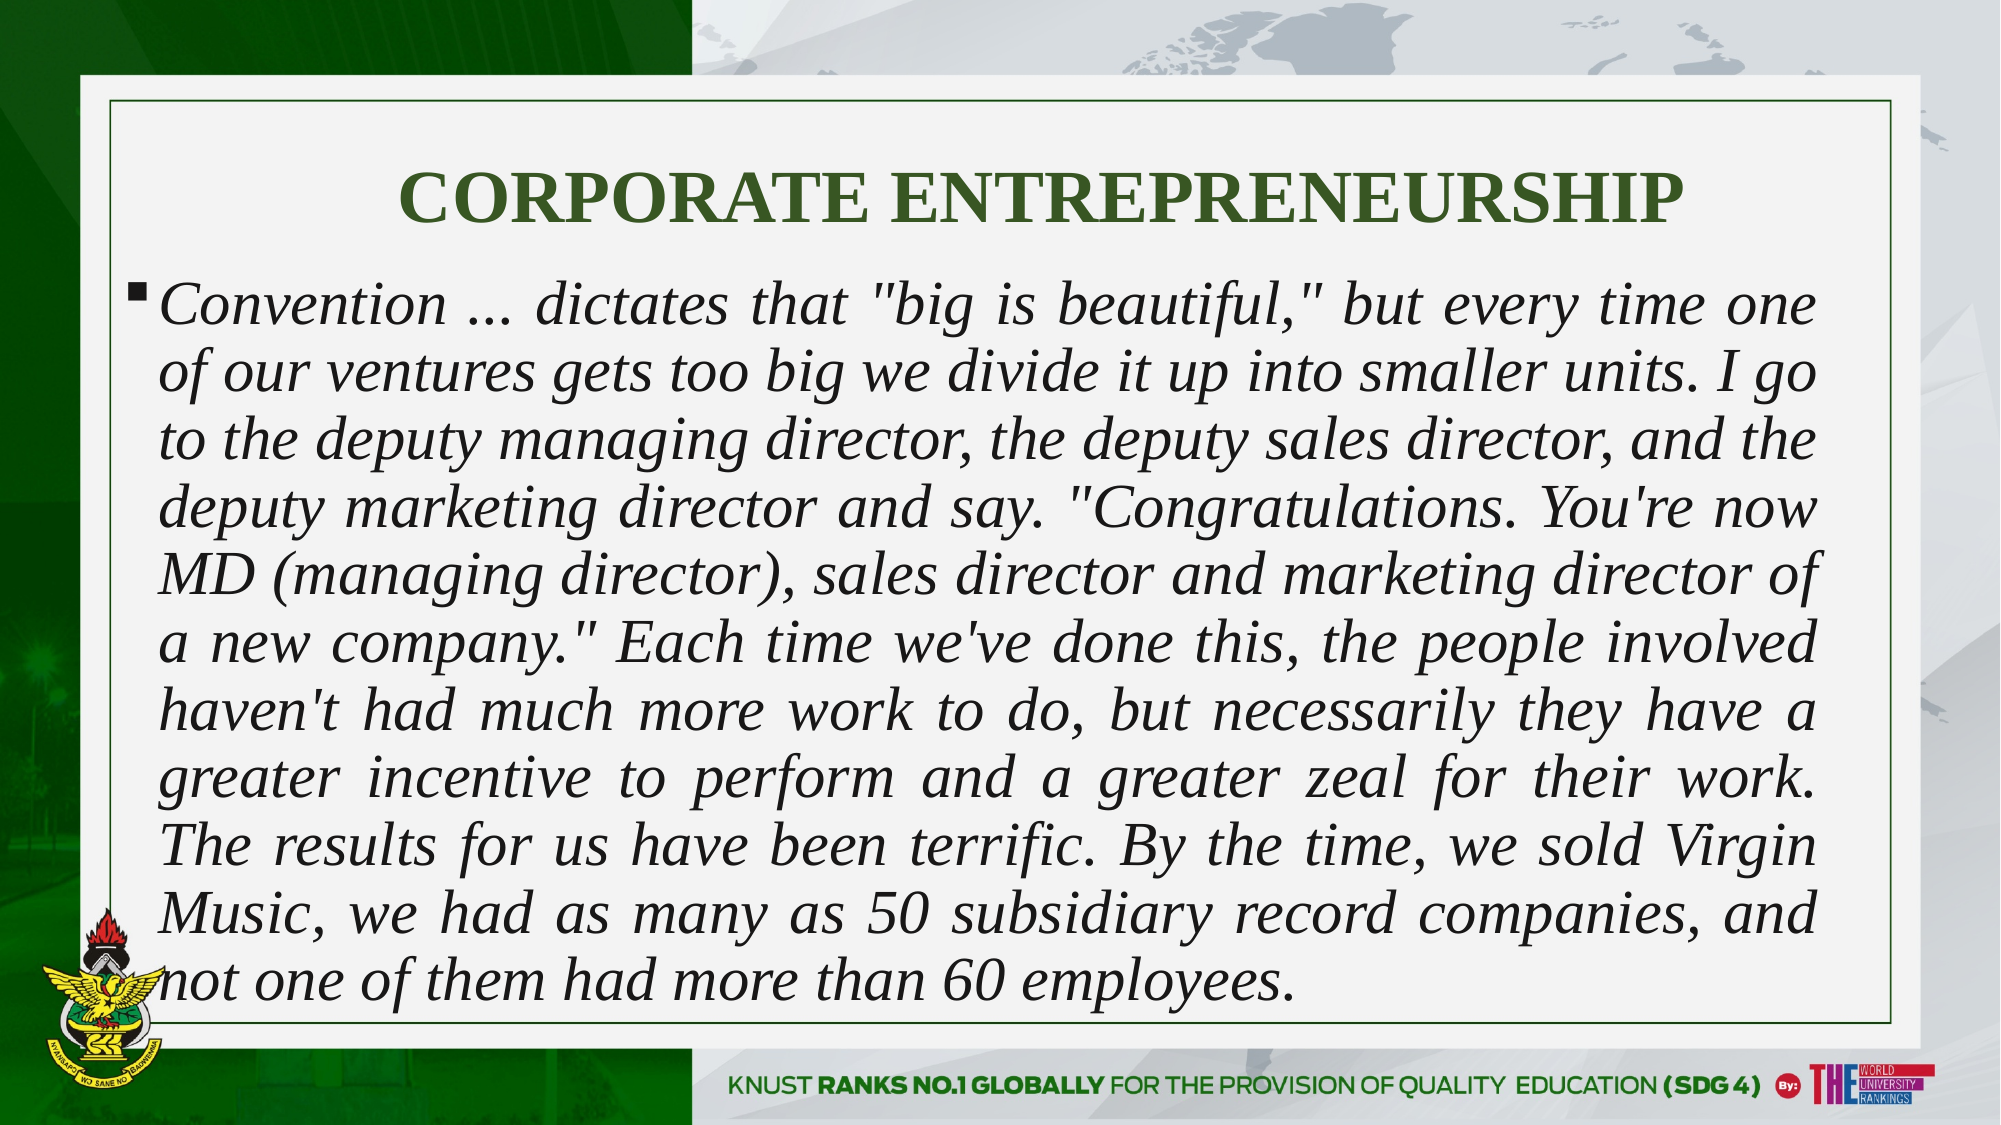

# CORPORATE ENTREPRENEURSHIP
Convention ... dictates that "big is beautiful," but every time one of our ventures gets too big we divide it up into smaller units. I go to the deputy managing director, the deputy sales director, and the deputy marketing director and say. "Congratulations. You're now MD (managing director), sales director and marketing director of a new company." Each time we've done this, the people involved haven't had much more work to do, but necessarily they have a greater incentive to perform and a greater zeal for their work. The results for us have been terrific. By the time, we sold Virgin Music, we had as many as 50 subsidiary record companies, and not one of them had more than 60 employees.